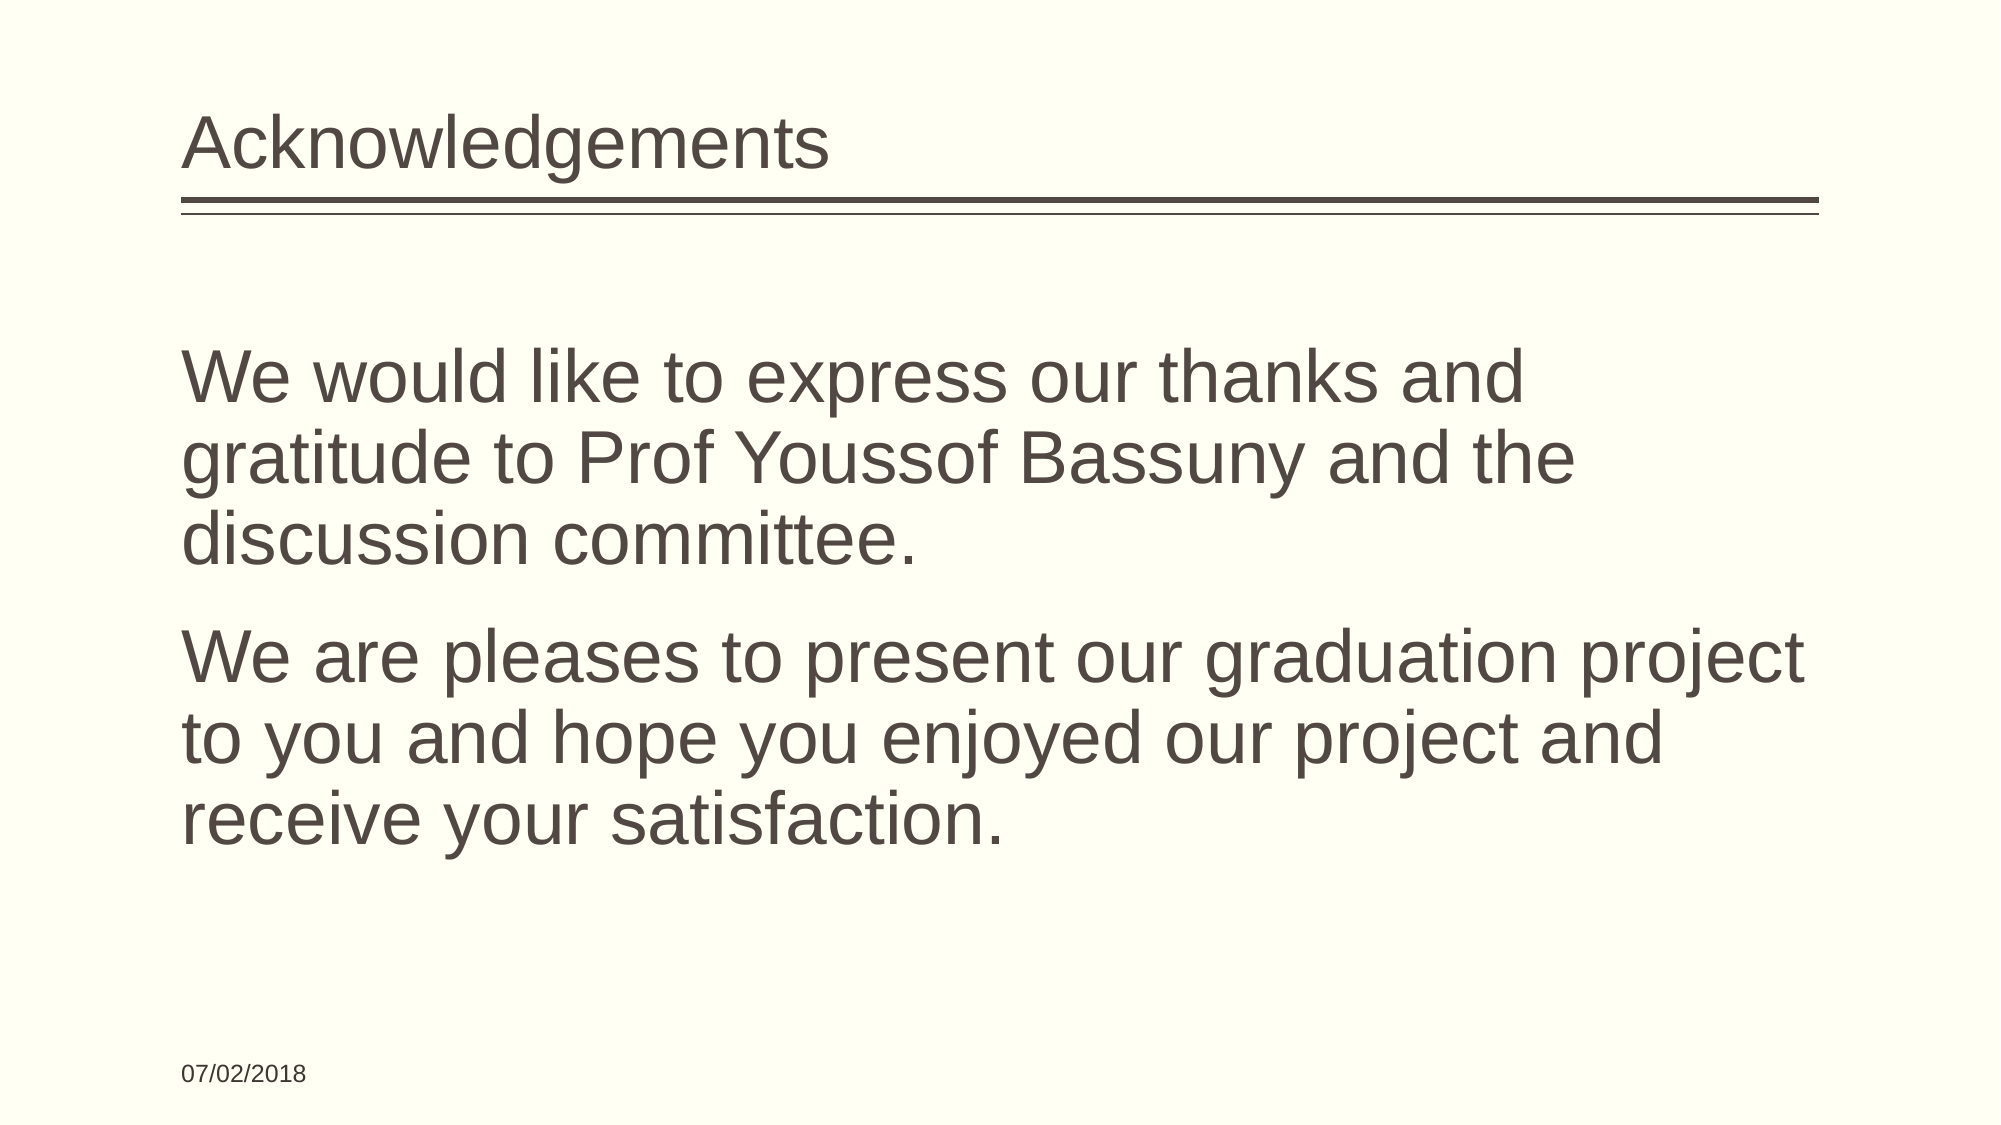

# Acknowledgements

We would like to express our thanks and gratitude to Prof Youssof Bassuny and the discussion committee.
We are pleases to present our graduation project to you and hope you enjoyed our project and receive your satisfaction.
07/02/2018